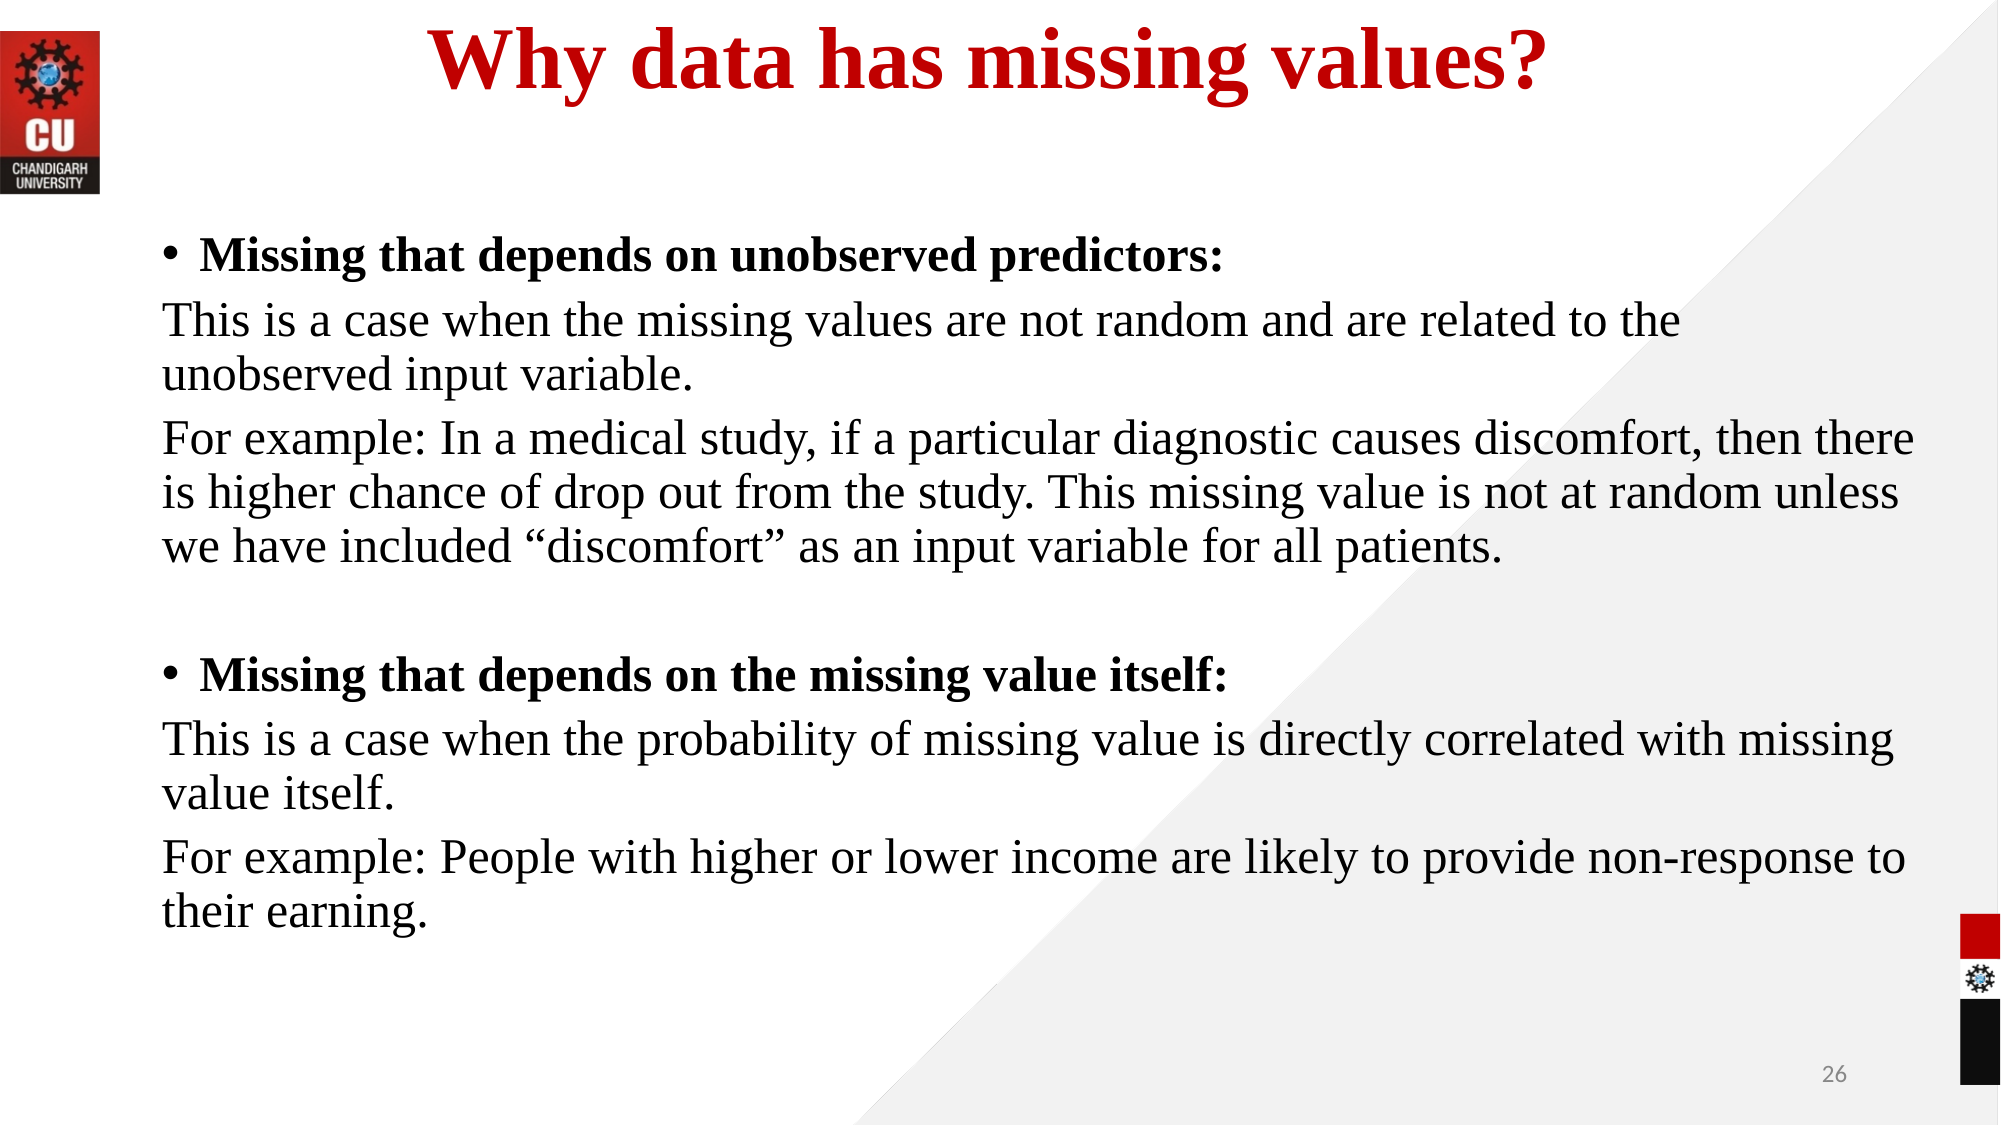

# Why data has missing values?
Missing that depends on unobserved predictors:
This is a case when the missing values are not random and are related to the unobserved input variable.
For example: In a medical study, if a particular diagnostic causes discomfort, then there is higher chance of drop out from the study. This missing value is not at random unless we have included “discomfort” as an input variable for all patients.

Missing that depends on the missing value itself:
This is a case when the probability of missing value is directly correlated with missing value itself.
For example: People with higher or lower income are likely to provide non-response to their earning.
26